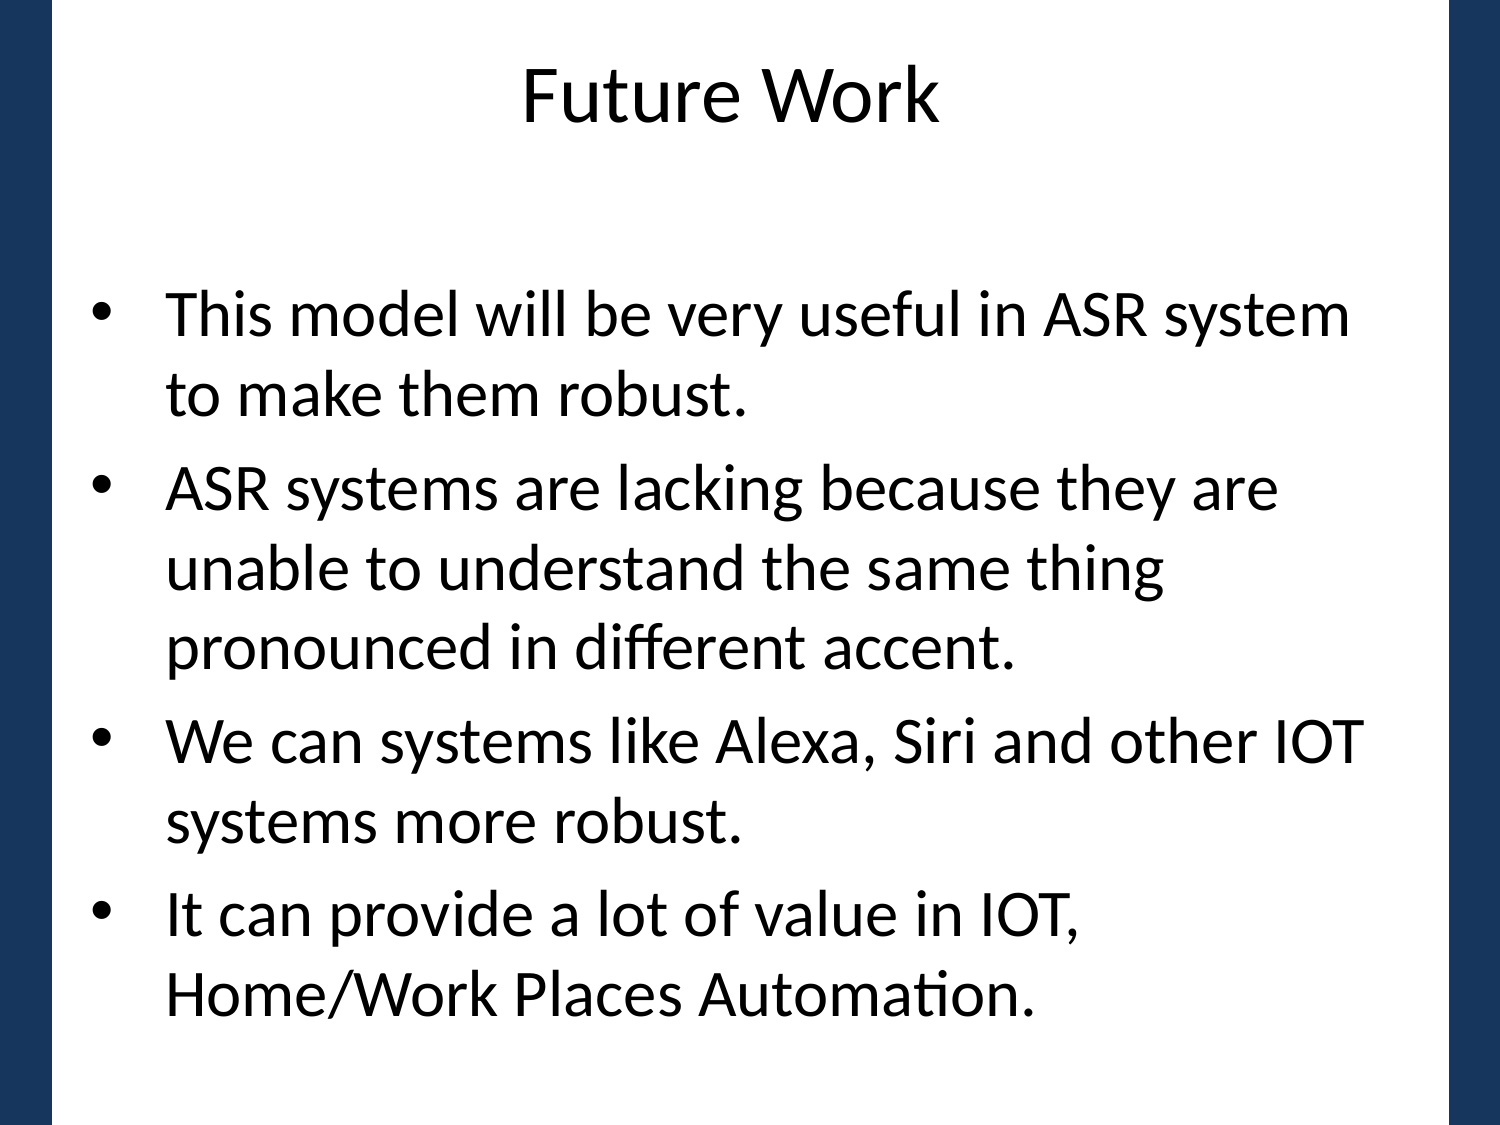

# Future Work
This model will be very useful in ASR system to make them robust.
ASR systems are lacking because they are unable to understand the same thing pronounced in different accent.
We can systems like Alexa, Siri and other IOT systems more robust.
It can provide a lot of value in IOT, Home/Work Places Automation.